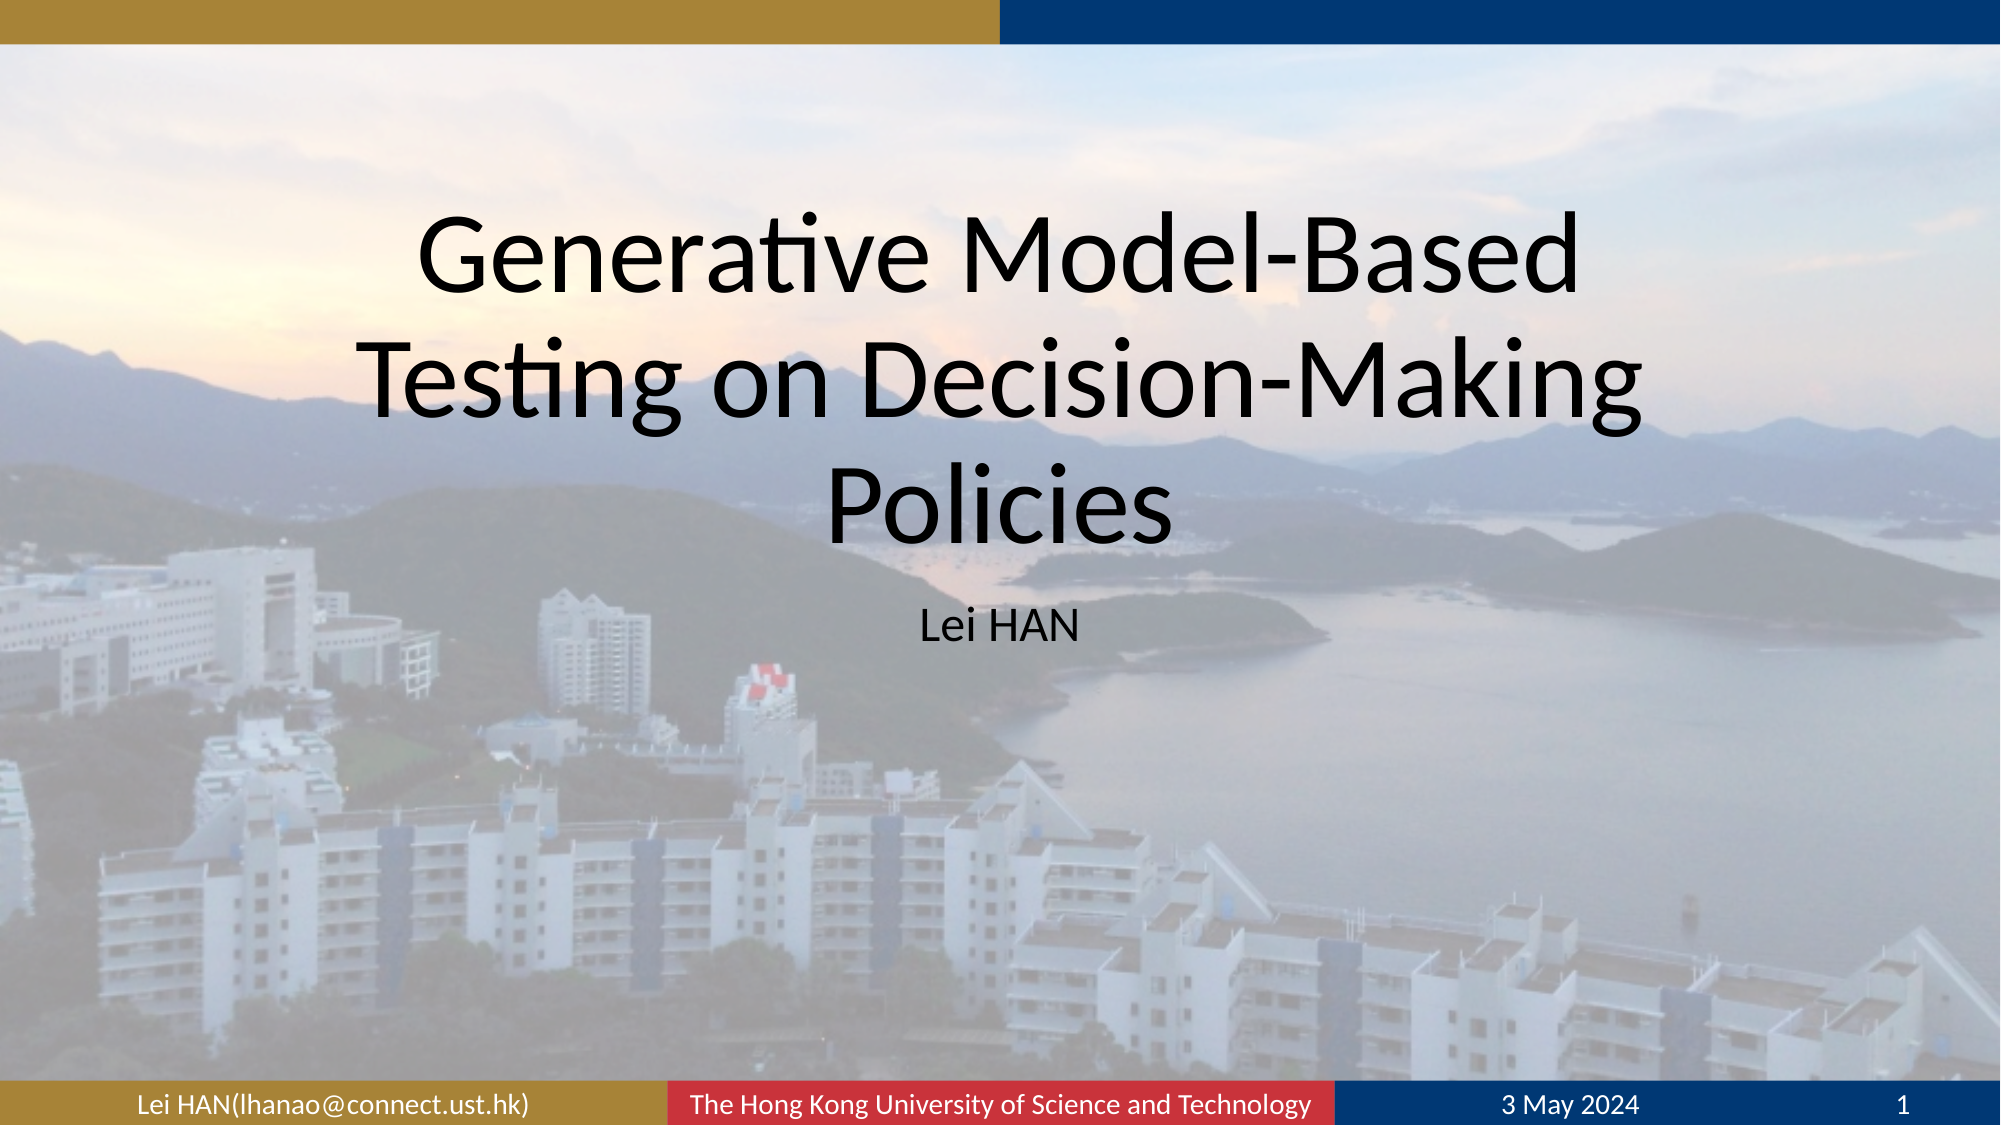

# Generative Model-Based Testing on Decision-Making Policies
Lei HAN
Lei HAN(lhanao@connect.ust.hk)
The Hong Kong University of Science and Technology
3 May 2024
1